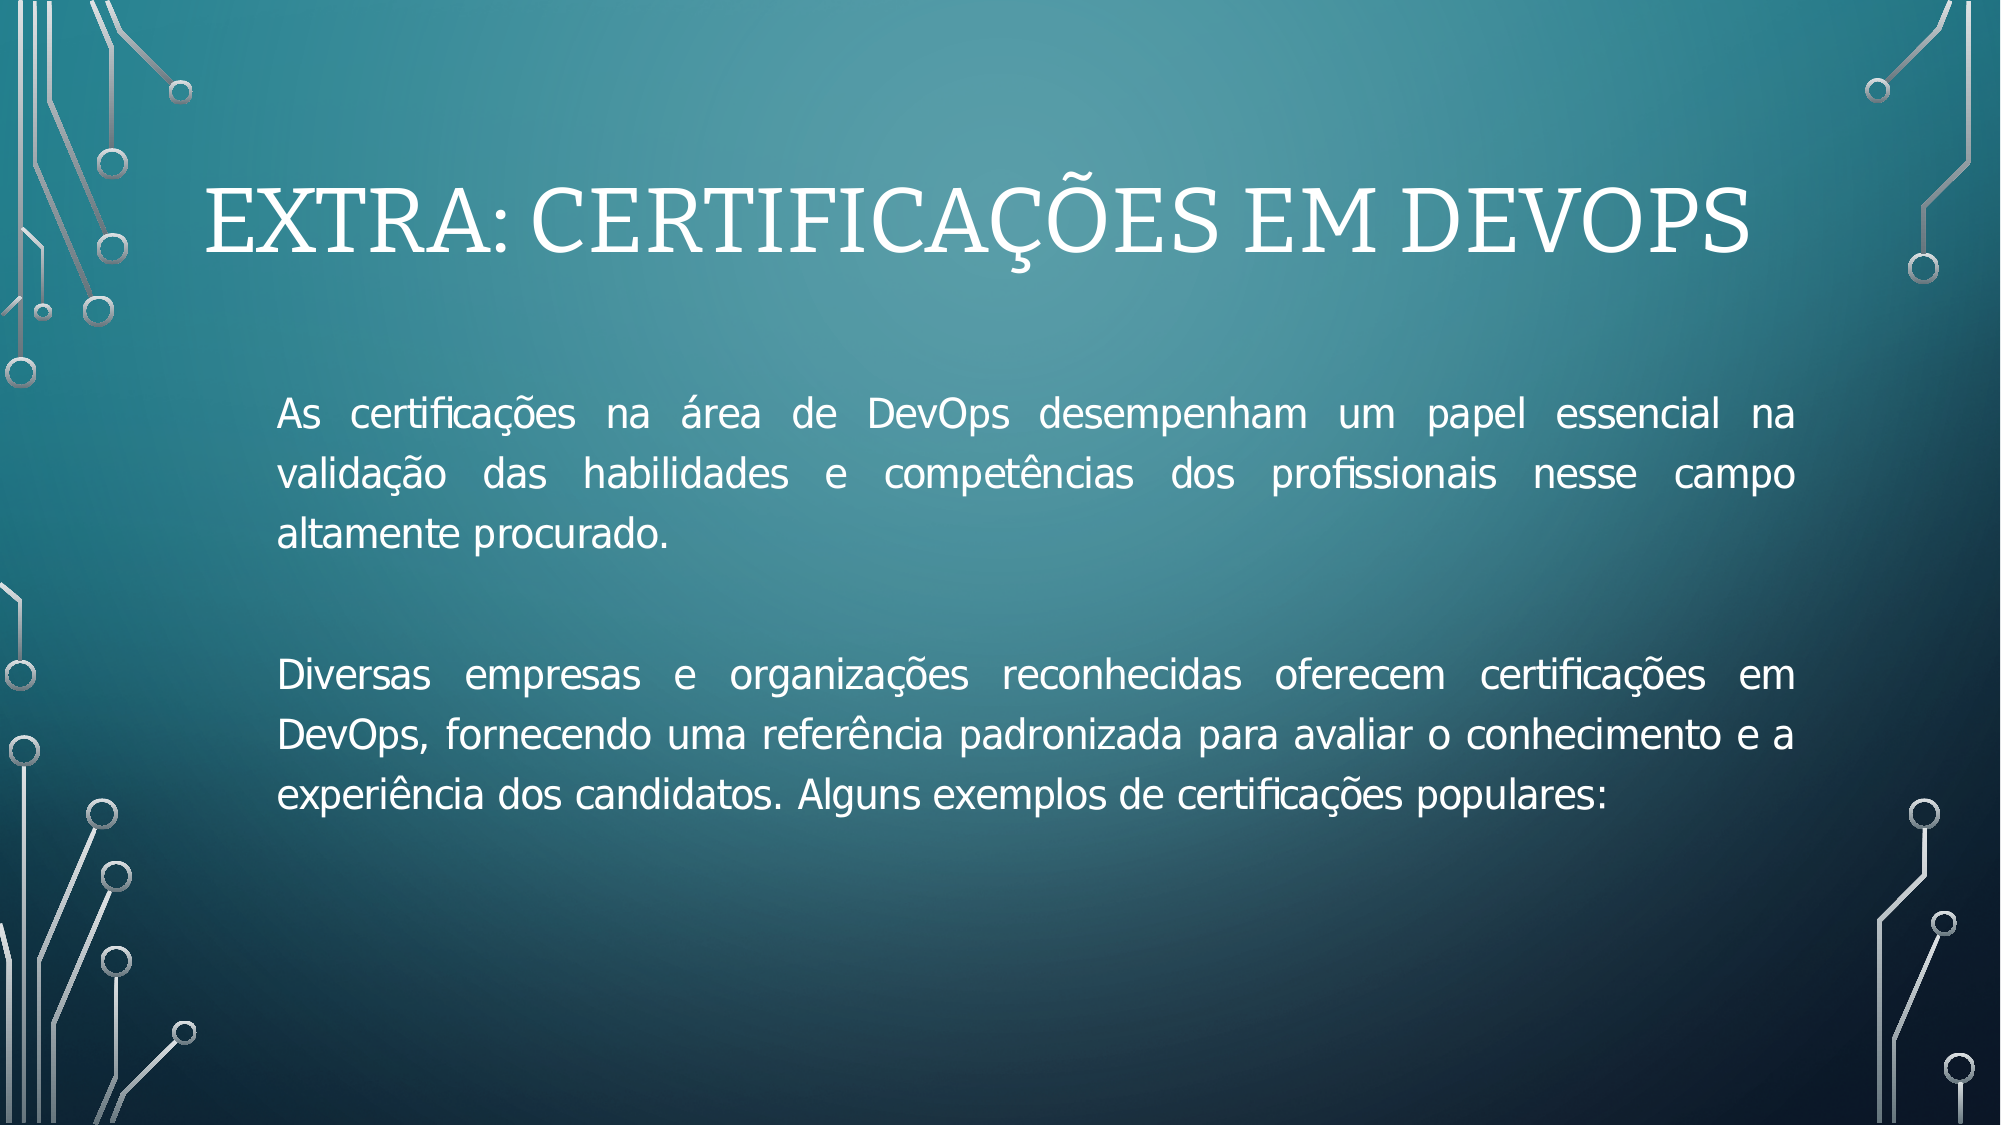

# EXTRA: CERTIFICAÇÕES EM DEVOPS
As certificações na área de DevOps desempenham um papel essencial na validação das habilidades e competências dos profissionais nesse campo altamente procurado.

Diversas empresas e organizações reconhecidas oferecem certificações em DevOps, fornecendo uma referência padronizada para avaliar o conhecimento e a experiência dos candidatos. Alguns exemplos de certificações populares: